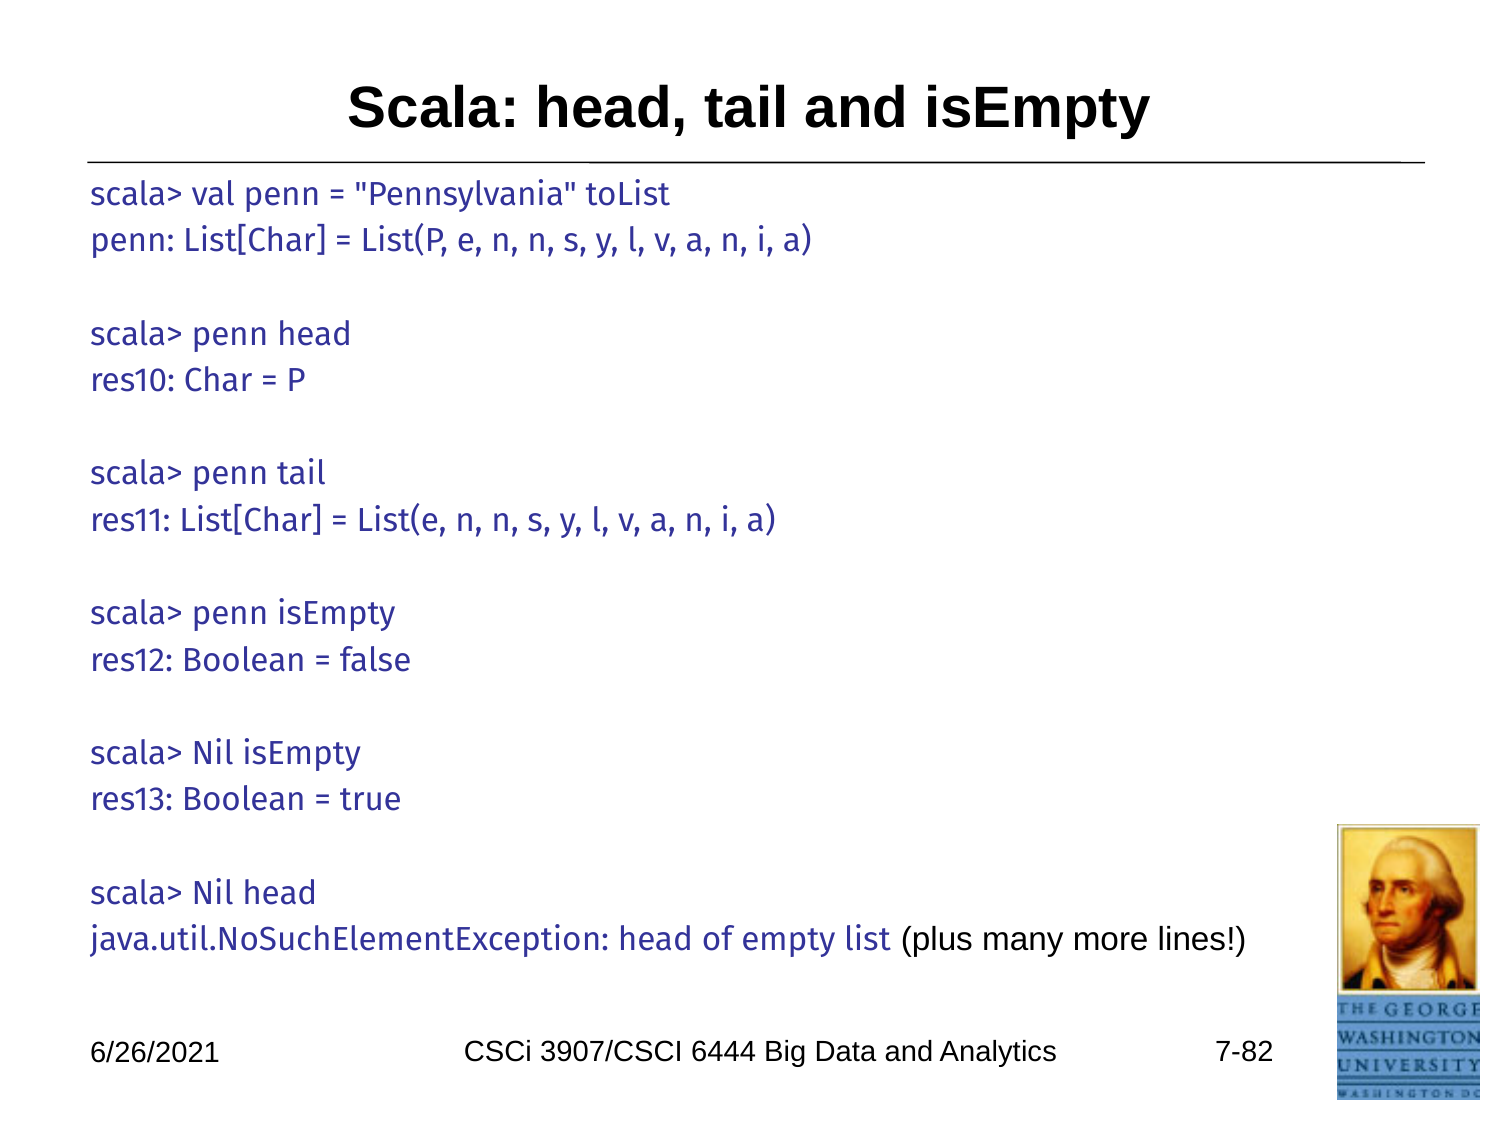

# Scala: head, tail and isEmpty
scala> val penn = "Pennsylvania" toList
penn: List[Char] = List(P, e, n, n, s, y, l, v, a, n, i, a)

scala> penn head
res10: Char = P

scala> penn tail
res11: List[Char] = List(e, n, n, s, y, l, v, a, n, i, a)

scala> penn isEmpty
res12: Boolean = false

scala> Nil isEmpty
res13: Boolean = true

scala> Nil head
java.util.NoSuchElementException: head of empty list (plus many more lines!)

CSCi 3907/CSCI 6444 Big Data and Analytics
7-82
6/26/2021